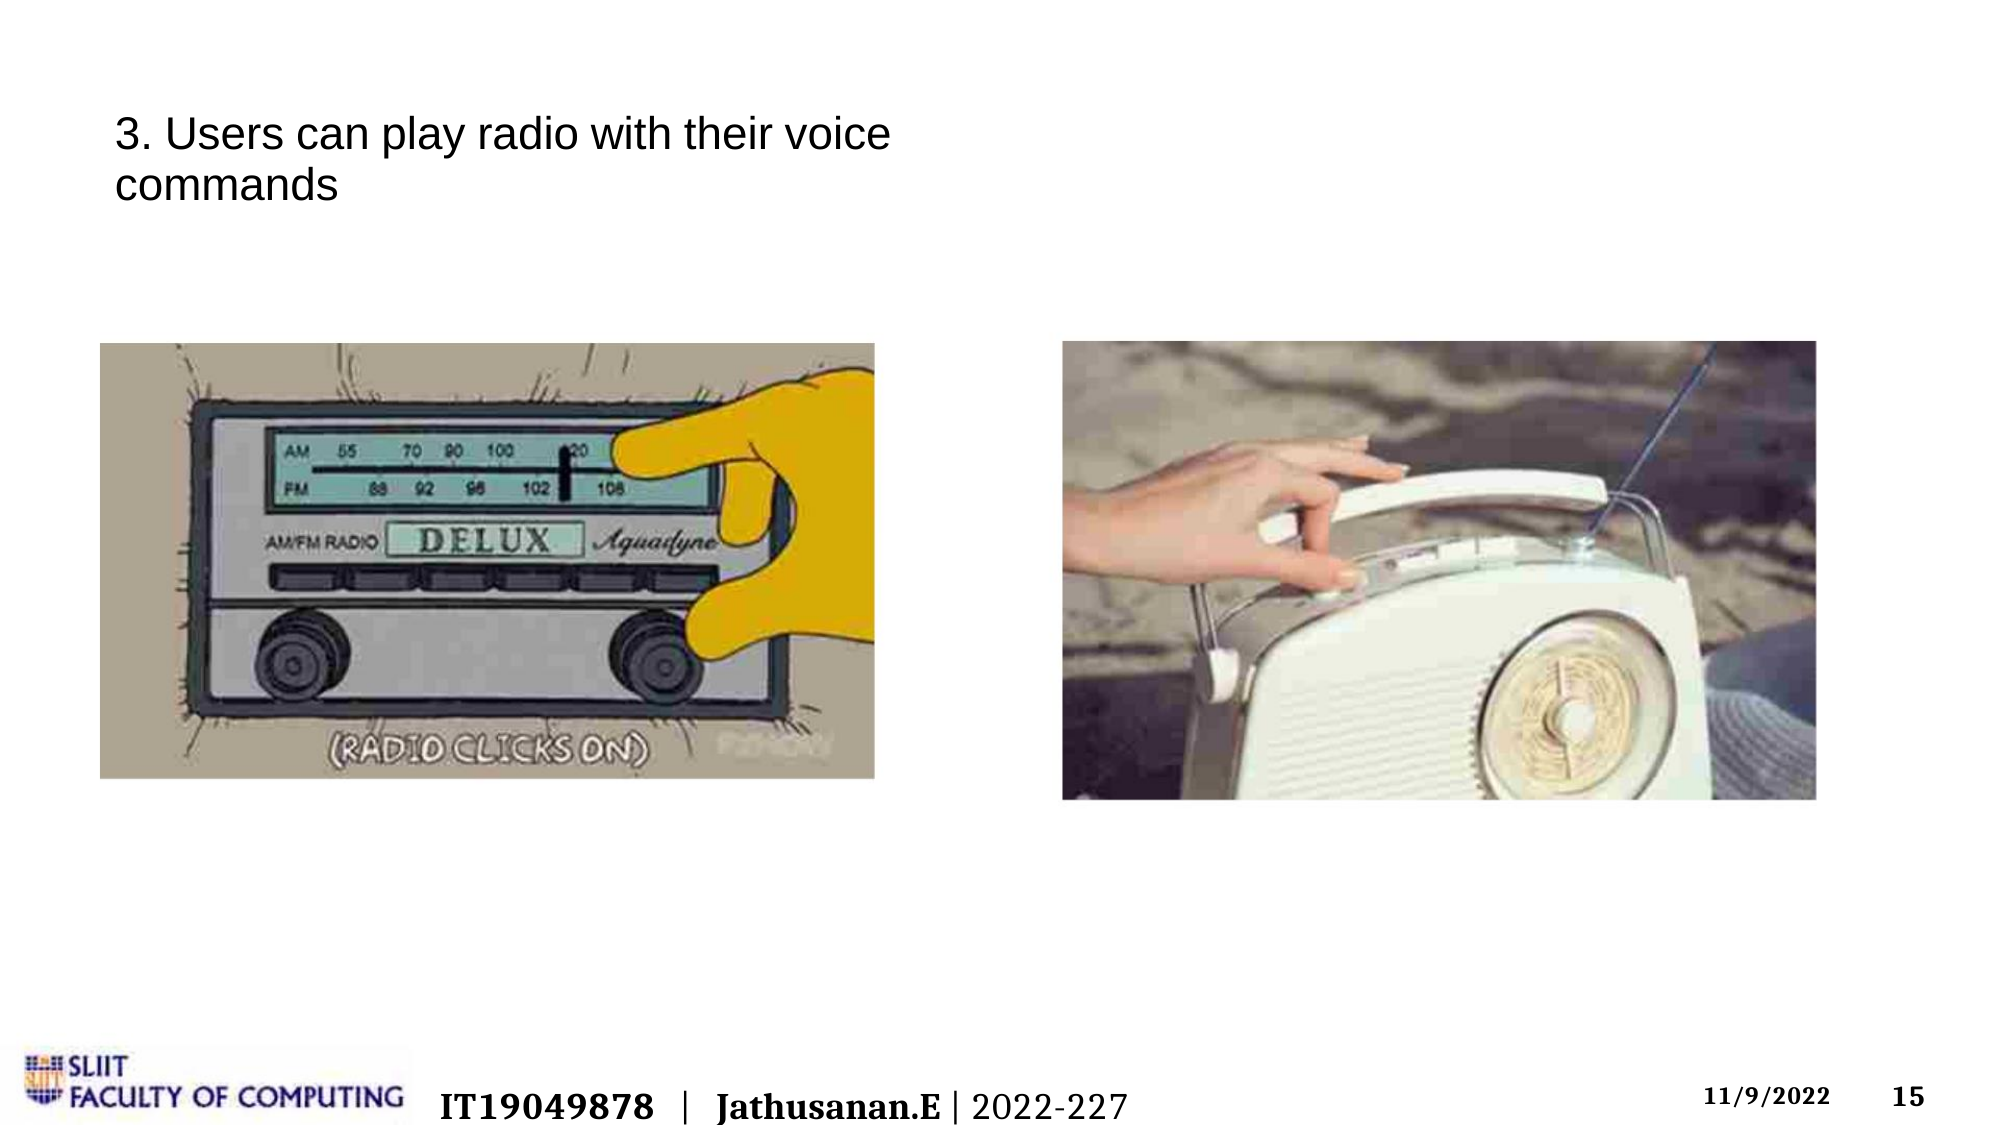

3. Users can play radio with their voice commands
15
11/9/2022
IT19049878 | Jathusanan.E | 2022-227